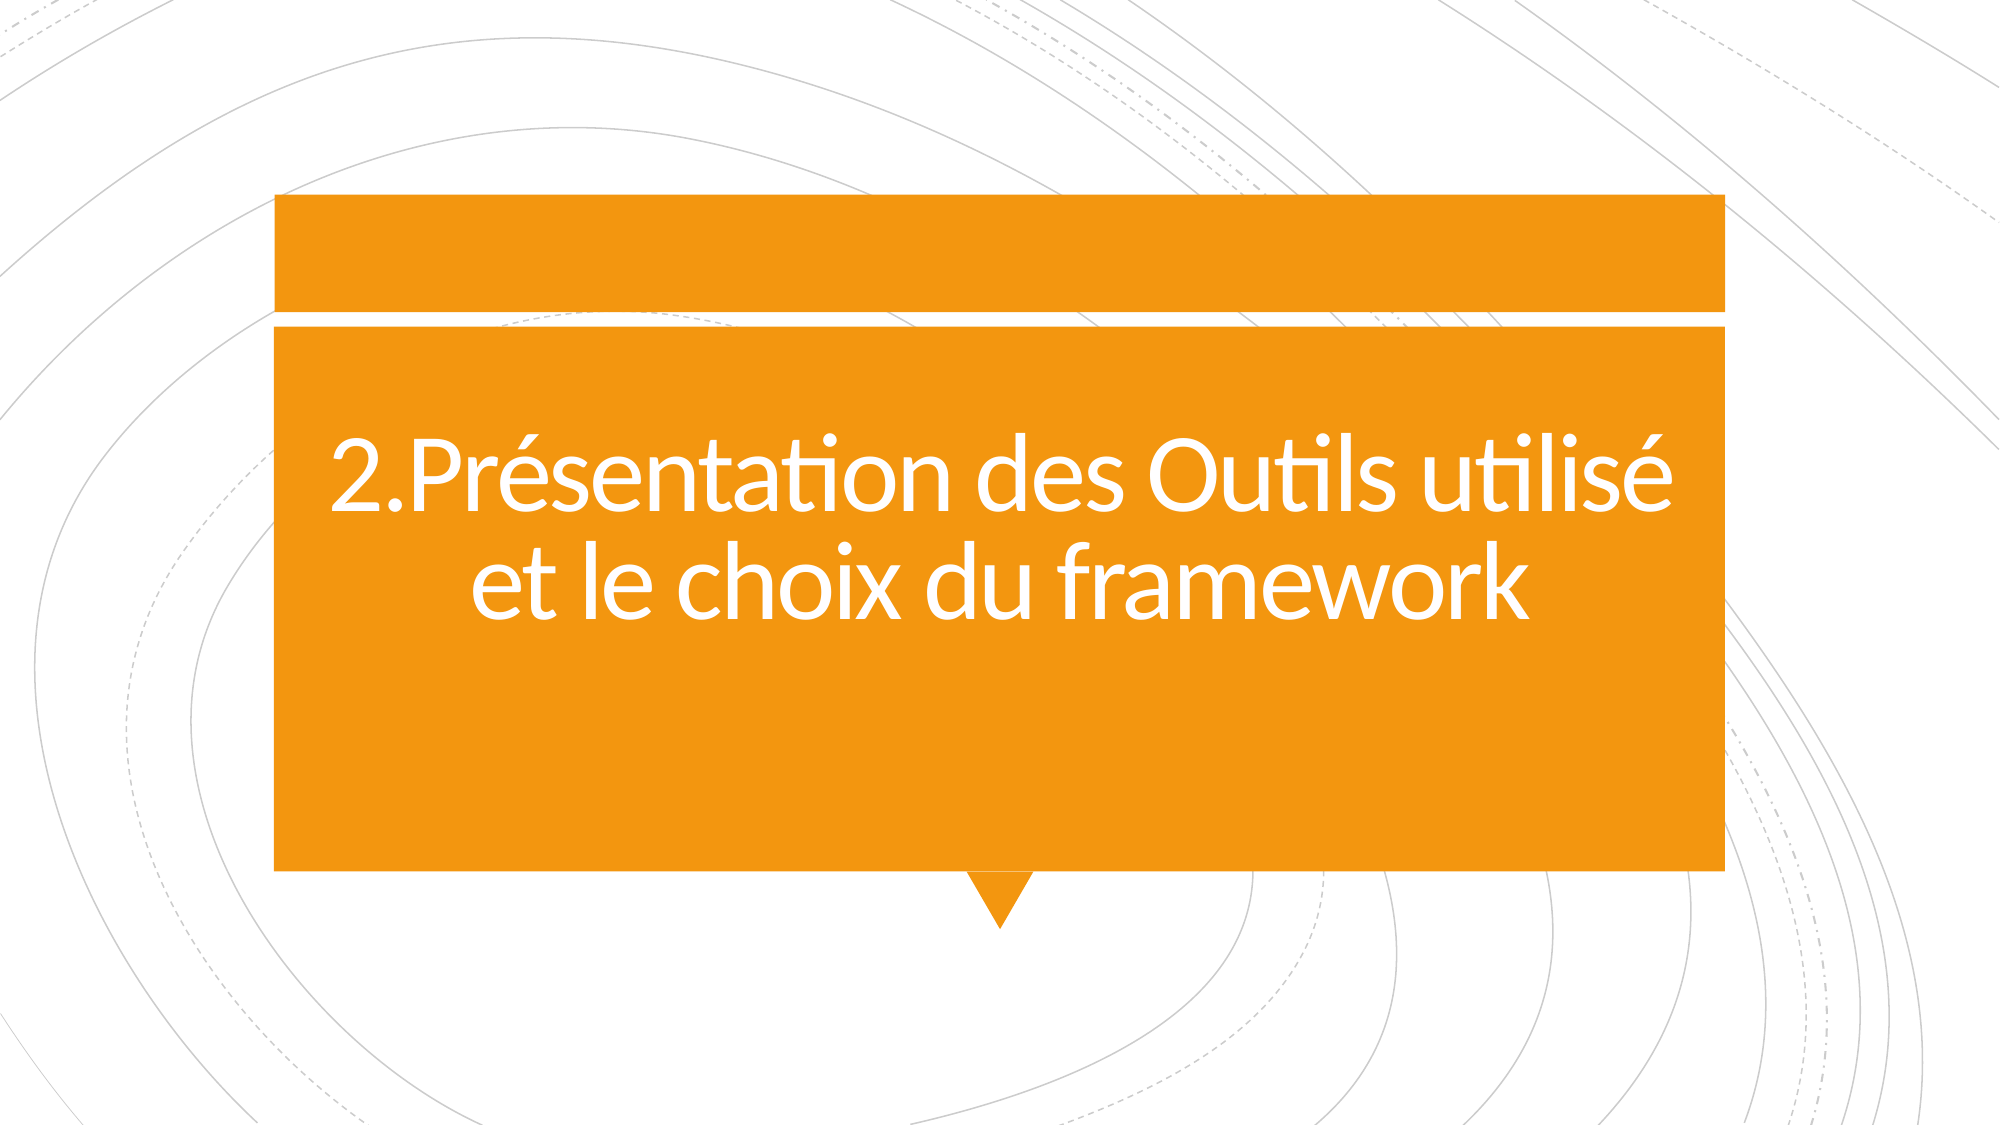

# 2.Présentation des Outils utilisé et le choix du framework